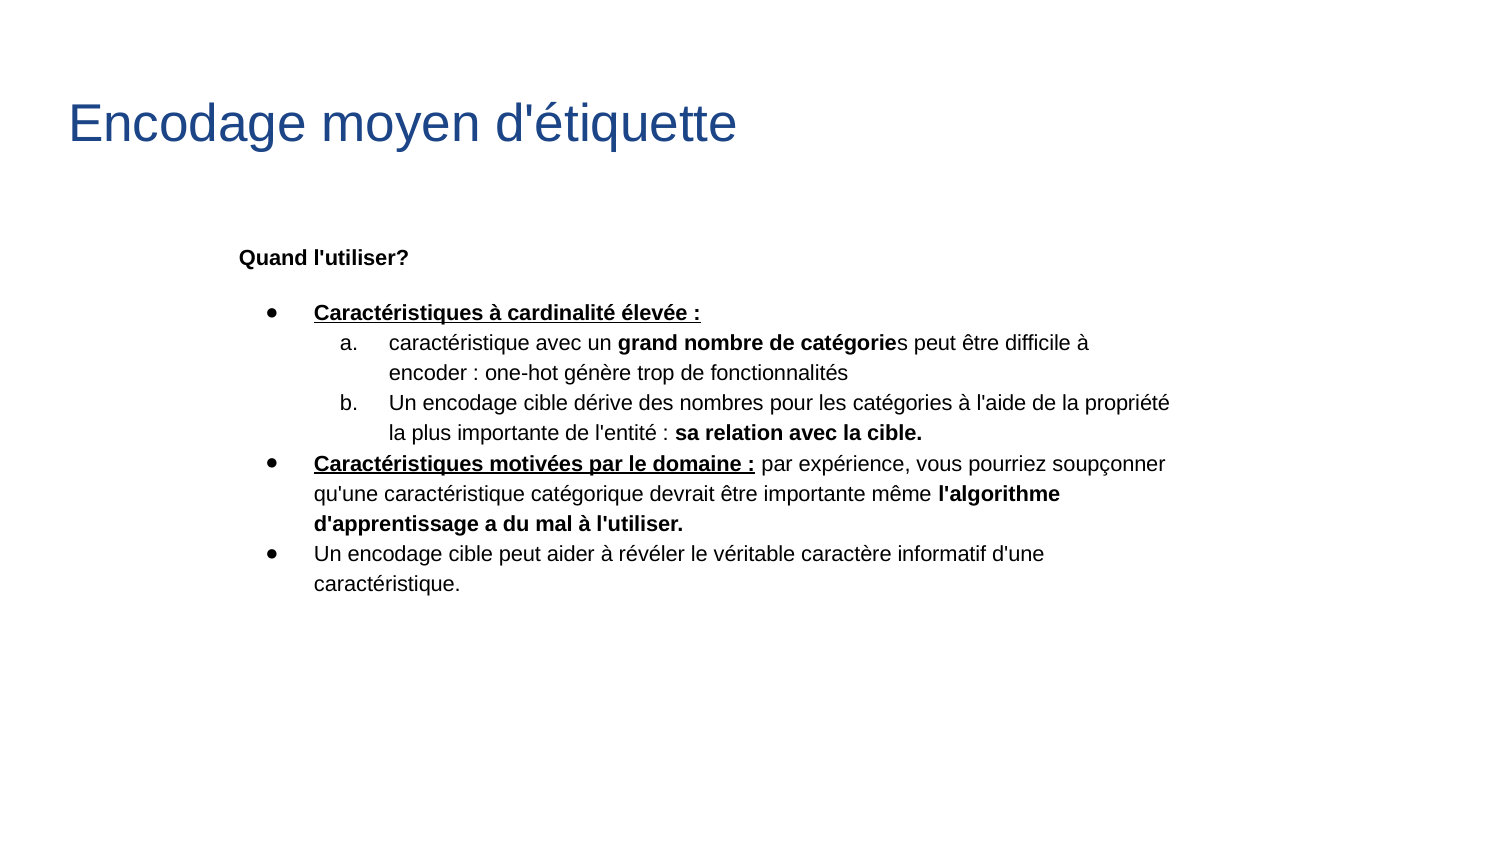

# Encodage moyen d'étiquette

Quand l'utiliser?
Caractéristiques à cardinalité élevée :
caractéristique avec un grand nombre de catégories peut être difficile à encoder : one-hot génère trop de fonctionnalités
Un encodage cible dérive des nombres pour les catégories à l'aide de la propriété la plus importante de l'entité : sa relation avec la cible.
Caractéristiques motivées par le domaine : par expérience, vous pourriez soupçonner qu'une caractéristique catégorique devrait être importante même l'algorithme d'apprentissage a du mal à l'utiliser.
Un encodage cible peut aider à révéler le véritable caractère informatif d'une caractéristique.